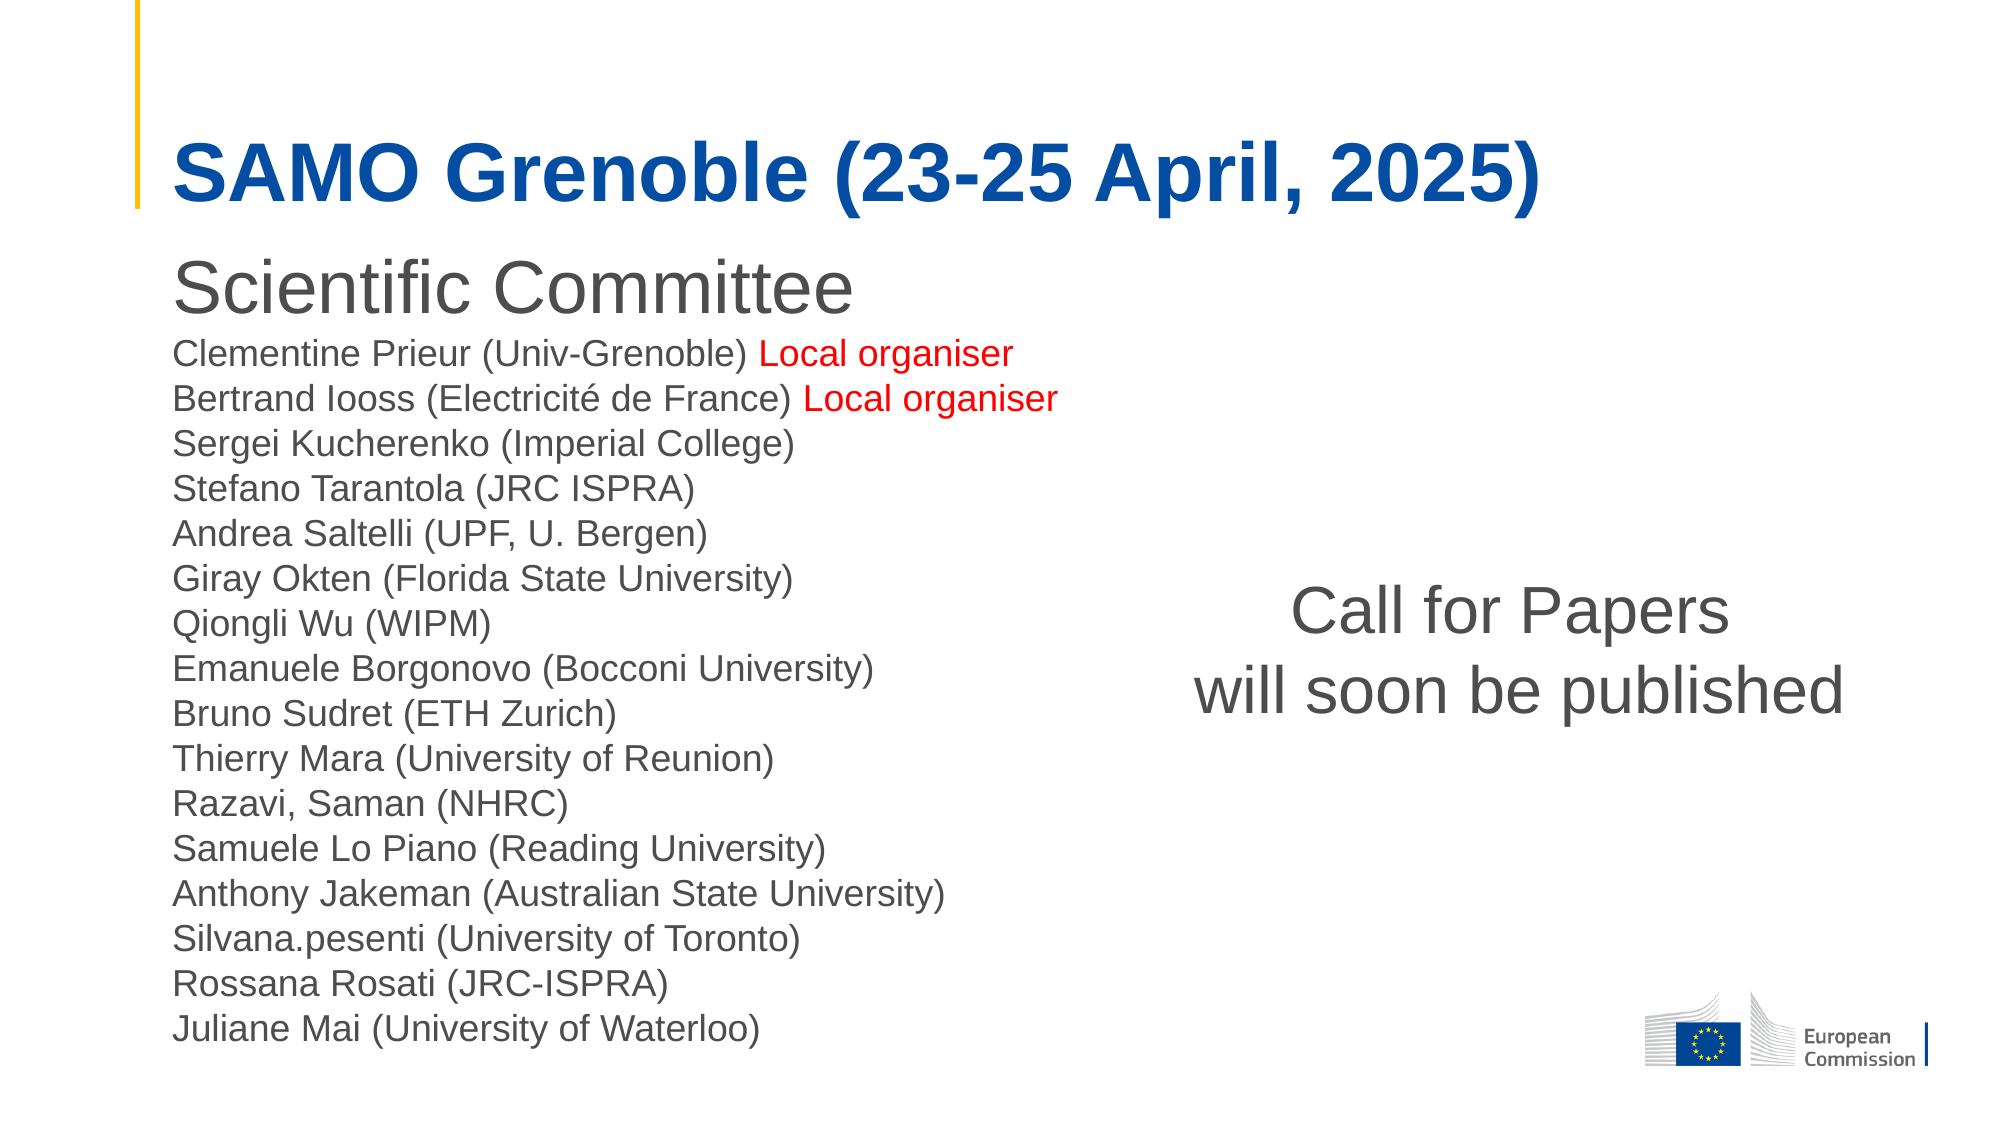

# SAMO Grenoble (23-25 April, 2025)
Scientific Committee
Clementine Prieur (Univ-Grenoble) Local organiser
Bertrand Iooss (Electricité de France) Local organiser
Sergei Kucherenko (Imperial College)
Stefano Tarantola (JRC ISPRA)
Andrea Saltelli (UPF, U. Bergen)
Giray Okten (Florida State University)
Qiongli Wu (WIPM)
Emanuele Borgonovo (Bocconi University)
Bruno Sudret (ETH Zurich)
Thierry Mara (University of Reunion)
Razavi, Saman (NHRC)
Samuele Lo Piano (Reading University)
Anthony Jakeman (Australian State University) Silvana.pesenti (University of Toronto)
Rossana Rosati (JRC-ISPRA)
Juliane Mai (University of Waterloo)
Call for Papers
will soon be published